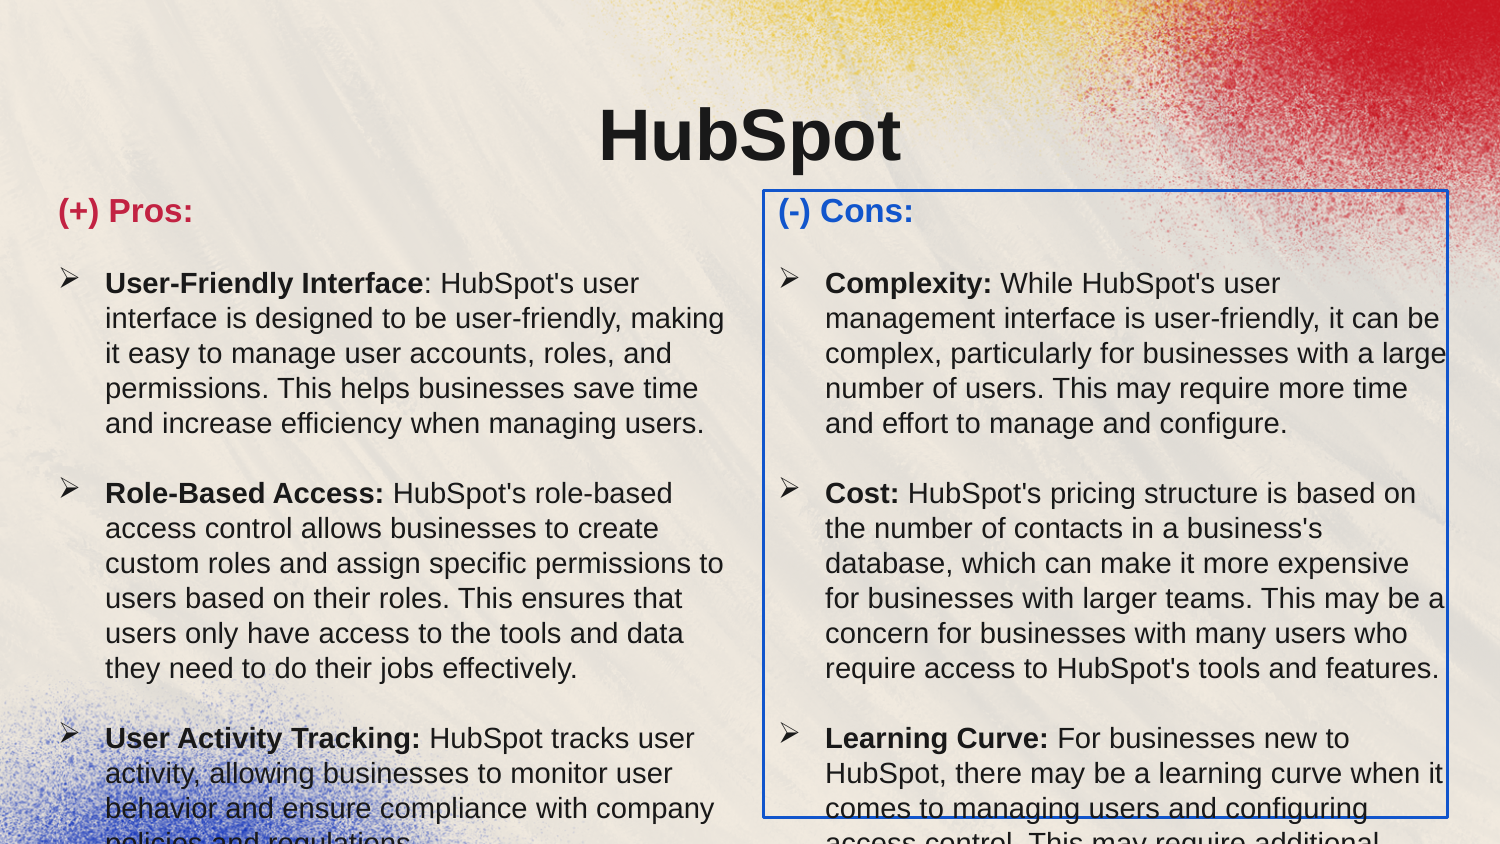

# HubSpot
(+) Pros:

User-Friendly Interface: HubSpot's user interface is designed to be user-friendly, making it easy to manage user accounts, roles, and permissions. This helps businesses save time and increase efficiency when managing users.

Role-Based Access: HubSpot's role-based access control allows businesses to create custom roles and assign specific permissions to users based on their roles. This ensures that users only have access to the tools and data they need to do their jobs effectively.

User Activity Tracking: HubSpot tracks user activity, allowing businesses to monitor user behavior and ensure compliance with company policies and regulations.
(-) Cons:

Complexity: While HubSpot's user management interface is user-friendly, it can be complex, particularly for businesses with a large number of users. This may require more time and effort to manage and configure.

Cost: HubSpot's pricing structure is based on the number of contacts in a business's database, which can make it more expensive for businesses with larger teams. This may be a concern for businesses with many users who require access to HubSpot's tools and features.

Learning Curve: For businesses new to HubSpot, there may be a learning curve when it comes to managing users and configuring access control. This may require additional training or resources.